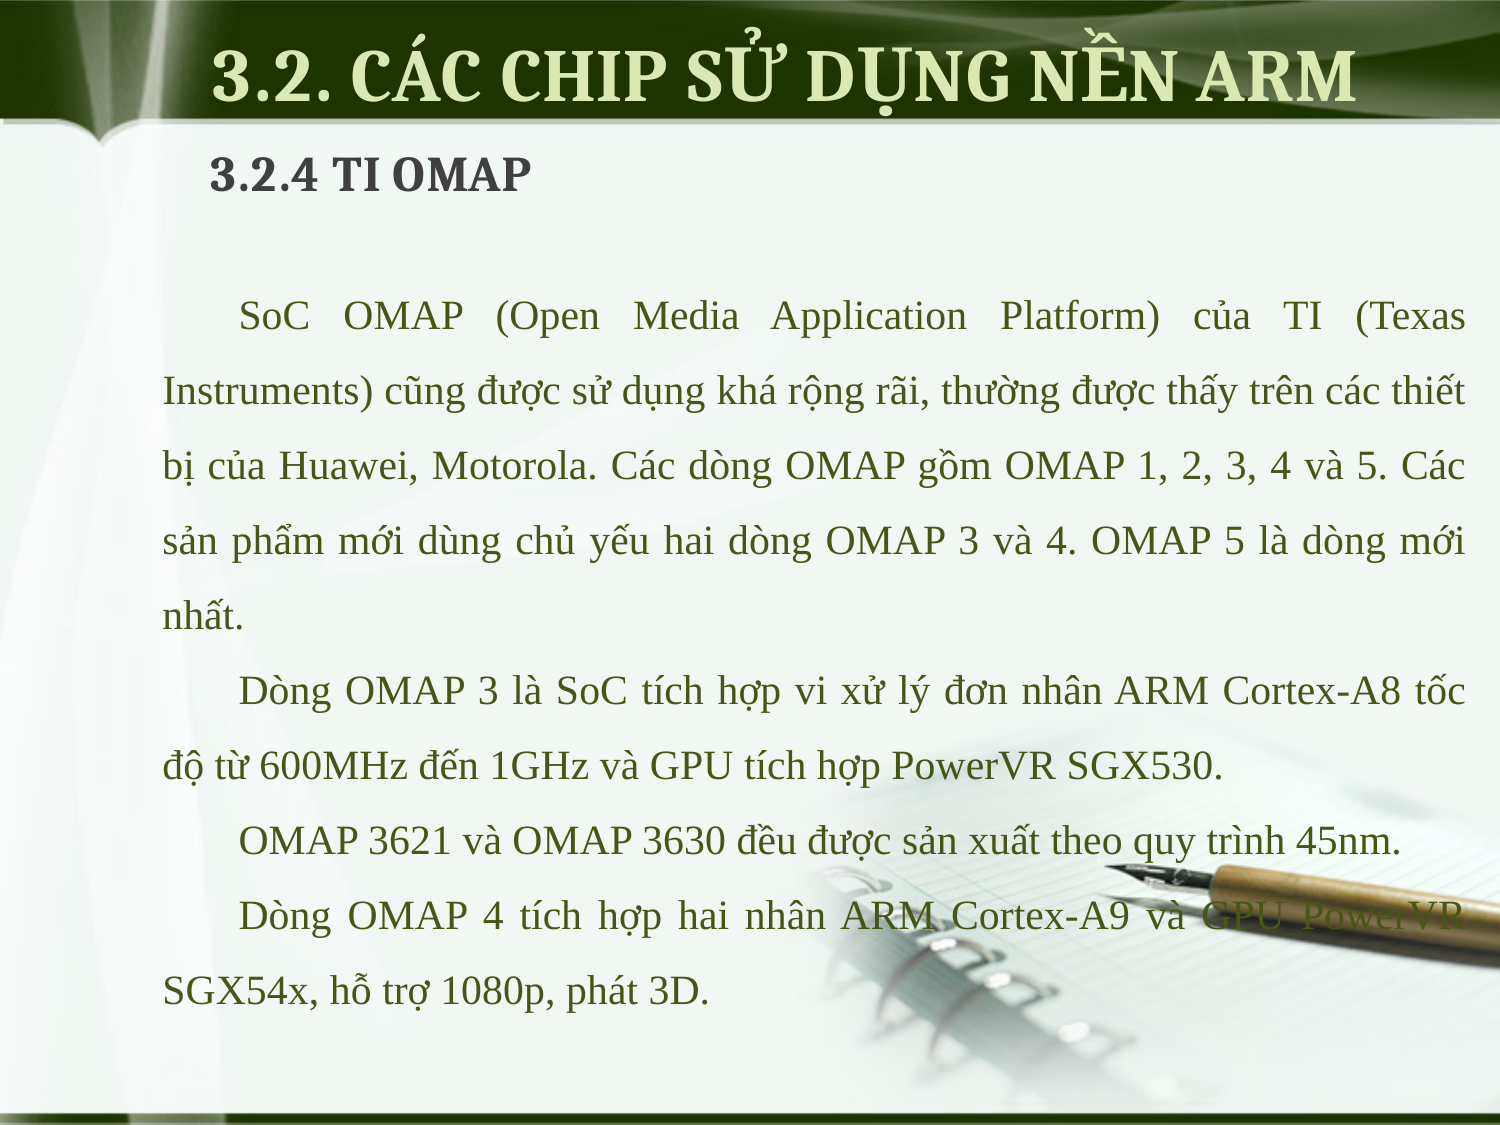

# 3.2. CÁC CHIP SỬ DỤNG NỀN ARM
3.2.4 TI OMAP
SoC OMAP (Open Media Application Platform) của TI (Texas Instruments) cũng được sử dụng khá rộng rãi, thường được thấy trên các thiết bị của Huawei, Motorola. Các dòng OMAP gồm OMAP 1, 2, 3, 4 và 5. Các sản phẩm mới dùng chủ yếu hai dòng OMAP 3 và 4. OMAP 5 là dòng mới nhất.
Dòng OMAP 3 là SoC tích hợp vi xử lý đơn nhân ARM Cortex-A8 tốc độ từ 600MHz đến 1GHz và GPU tích hợp PowerVR SGX530.
OMAP 3621 và OMAP 3630 đều được sản xuất theo quy trình 45nm.
Dòng OMAP 4 tích hợp hai nhân ARM Cortex-A9 và GPU PowerVR SGX54x, hỗ trợ 1080p, phát 3D.